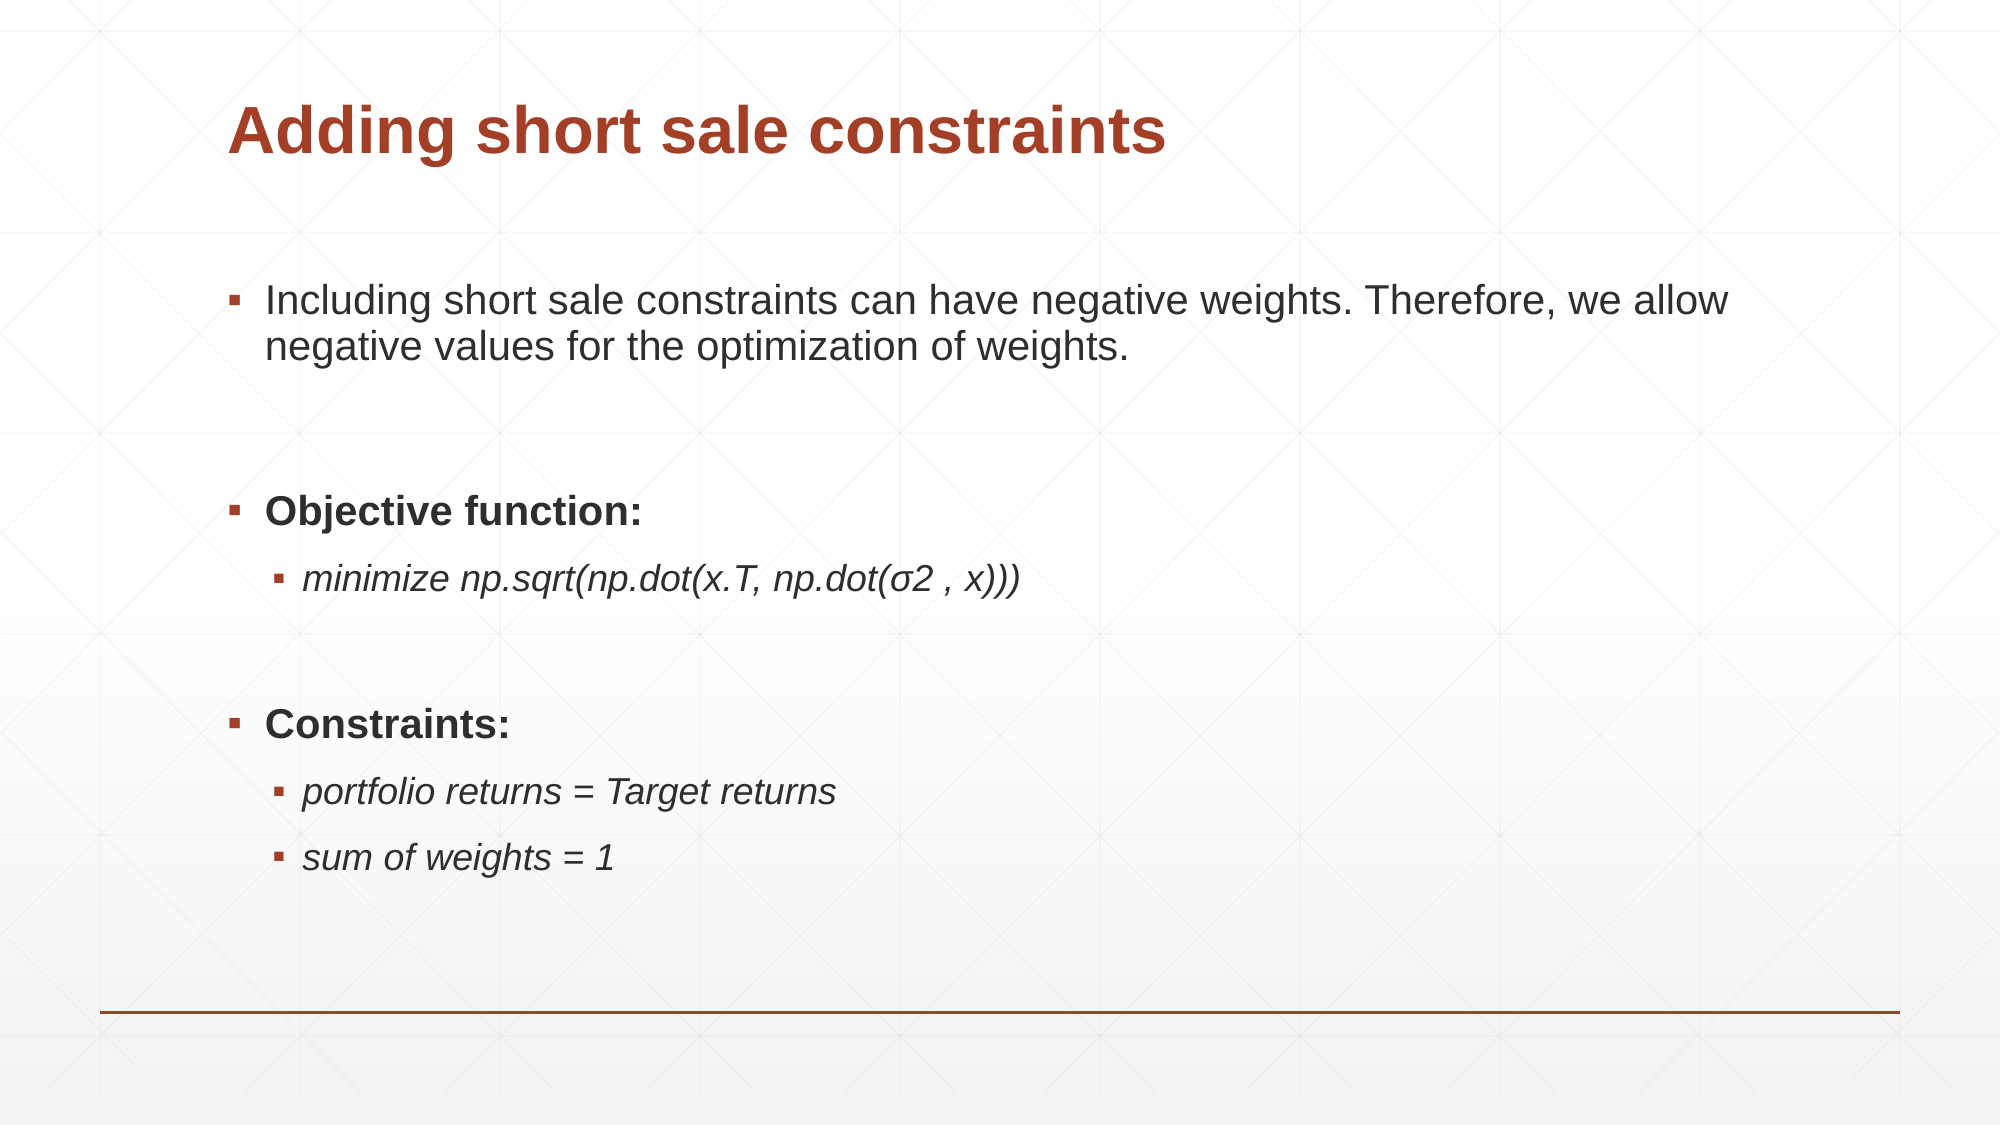

# Adding short sale constraints
Including short sale constraints can have negative weights. Therefore, we allow negative values for the optimization of weights.

Objective function:
minimize np.sqrt(np.dot(x.T, np.dot(σ2 , x)))

Constraints:
portfolio returns = Target returns
sum of weights = 1